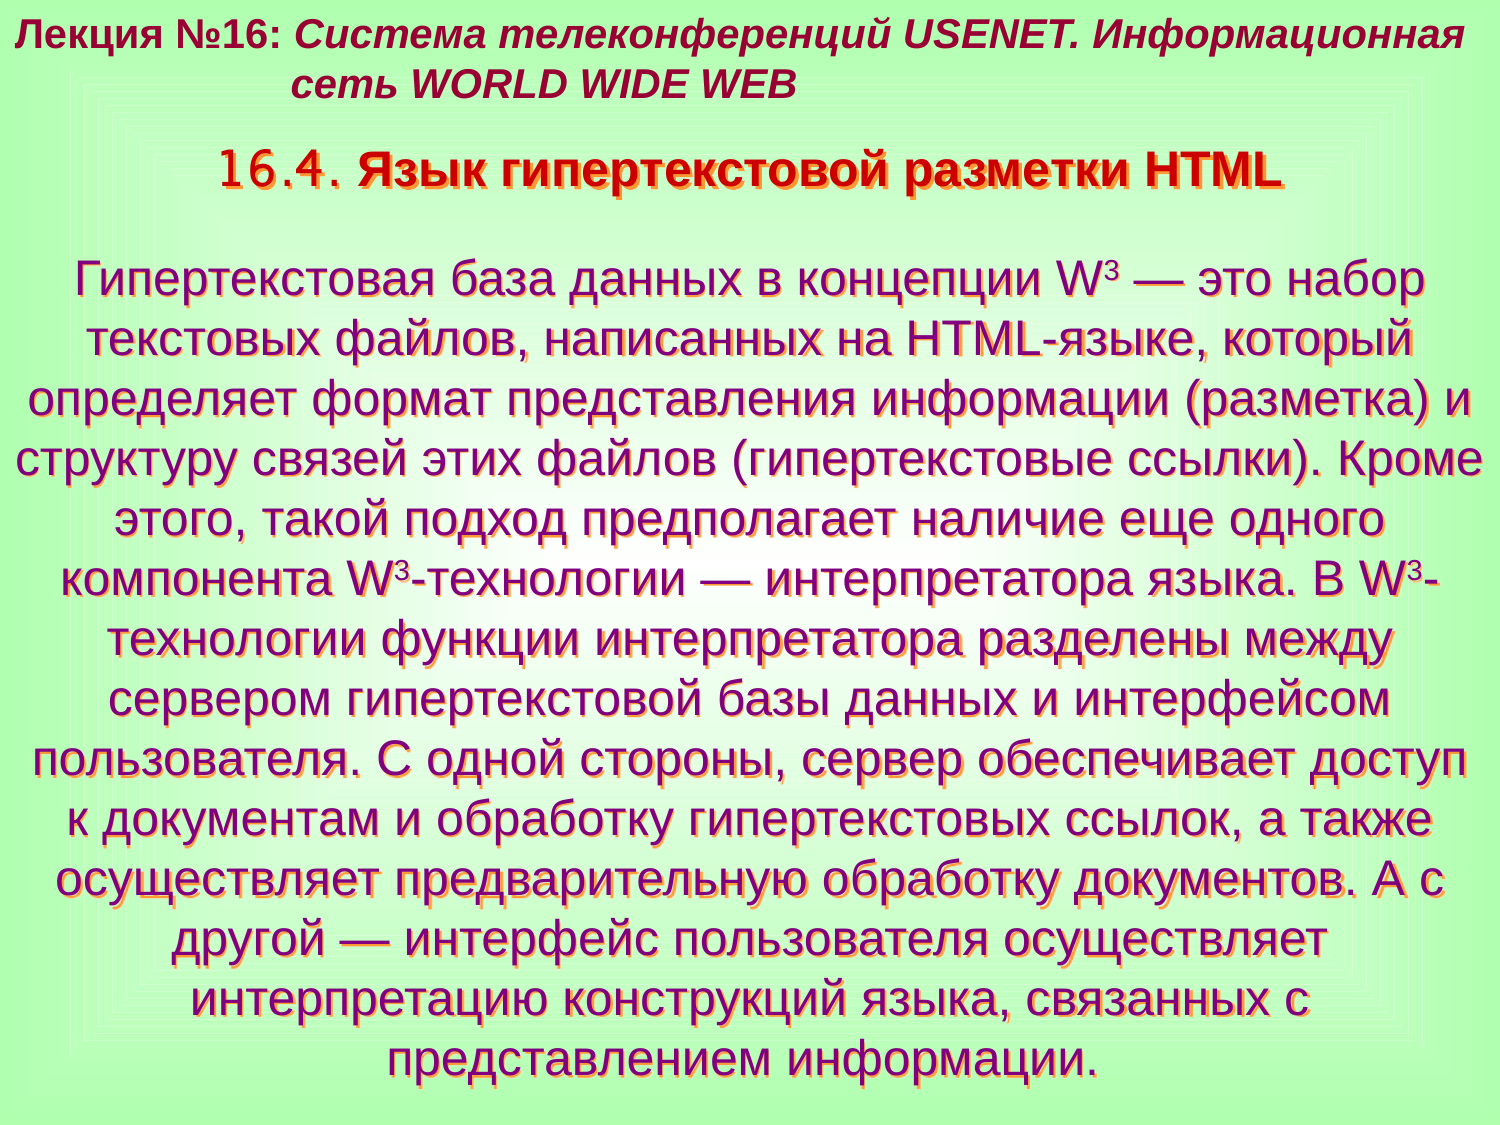

Лекция №16: Система телеконференций USENET. Информационная
                        сеть WORLD WIDE WEB
16.4. Язык гипертекстовой разметки HTML
Гипертекстовая база данных в концепции W3 — это набор текстовых файлов, написанных на HTML-языке, который определяет формат представления информации (разметка) и структуру связей этих файлов (гипертекстовые ссылки). Кроме этого, такой подход предполагает наличие еще одного компонента W3-технологии — интерпретатора языка. В W3-технологии функции интерпретатора разделены между сервером гипертекстовой базы данных и интерфейсом пользователя. С одной стороны, сервер обеспечивает доступ к документам и обработку гипертекстовых ссылок, а также осуществляет предварительную обработку документов. А с другой — интерфейс пользователя осуществляет интерпретацию конструкций языка, связанных с представлением информации.